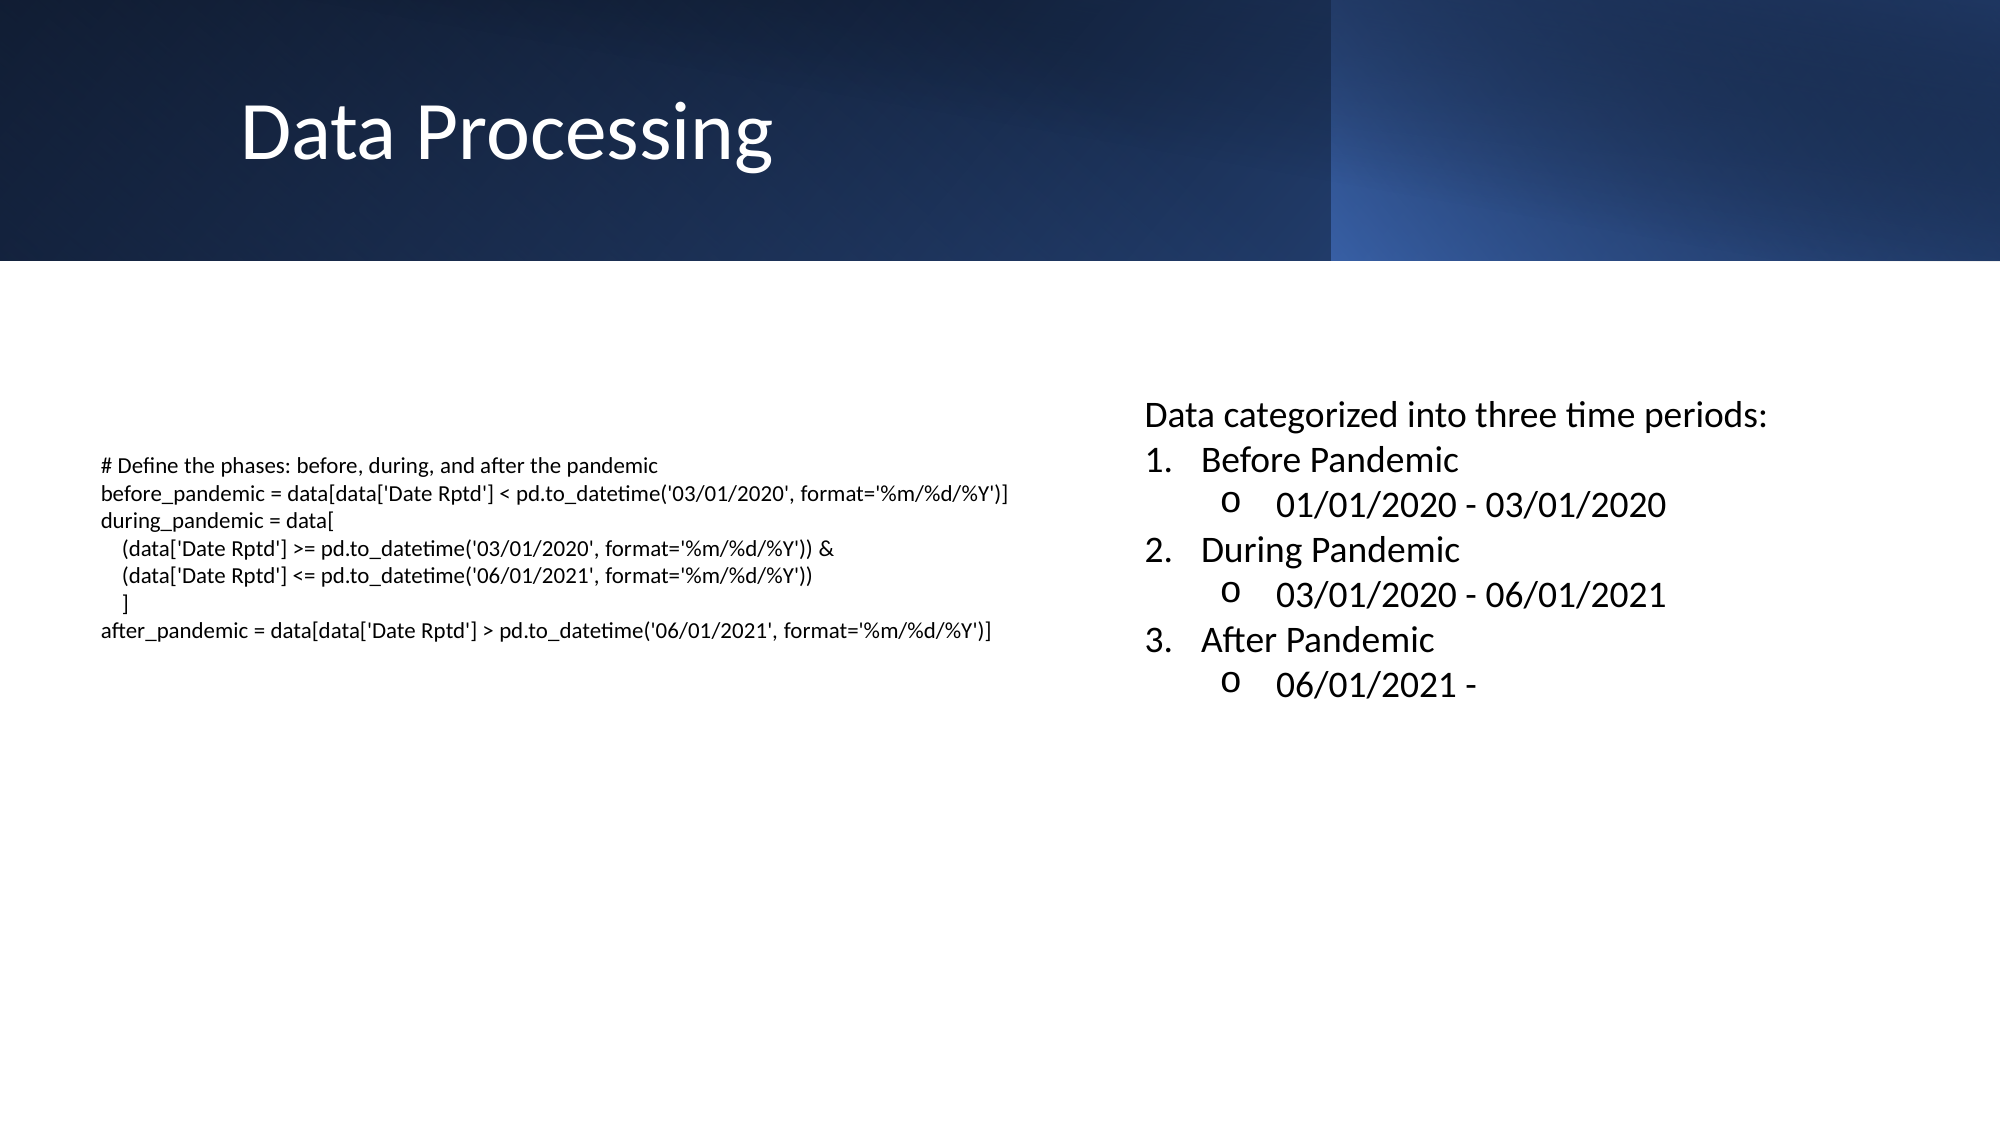

# Data Processing
Data categorized into three time periods:
Before Pandemic
01/01/2020 - 03/01/2020
During Pandemic
03/01/2020 - 06/01/2021
After Pandemic
06/01/2021 -

# Define the phases: before, during, and after the pandemic
before_pandemic = data[data['Date Rptd'] < pd.to_datetime('03/01/2020', format='%m/%d/%Y')]
during_pandemic = data[
    (data['Date Rptd'] >= pd.to_datetime('03/01/2020', format='%m/%d/%Y')) &
    (data['Date Rptd'] <= pd.to_datetime('06/01/2021', format='%m/%d/%Y'))
    ]
after_pandemic = data[data['Date Rptd'] > pd.to_datetime('06/01/2021', format='%m/%d/%Y')]